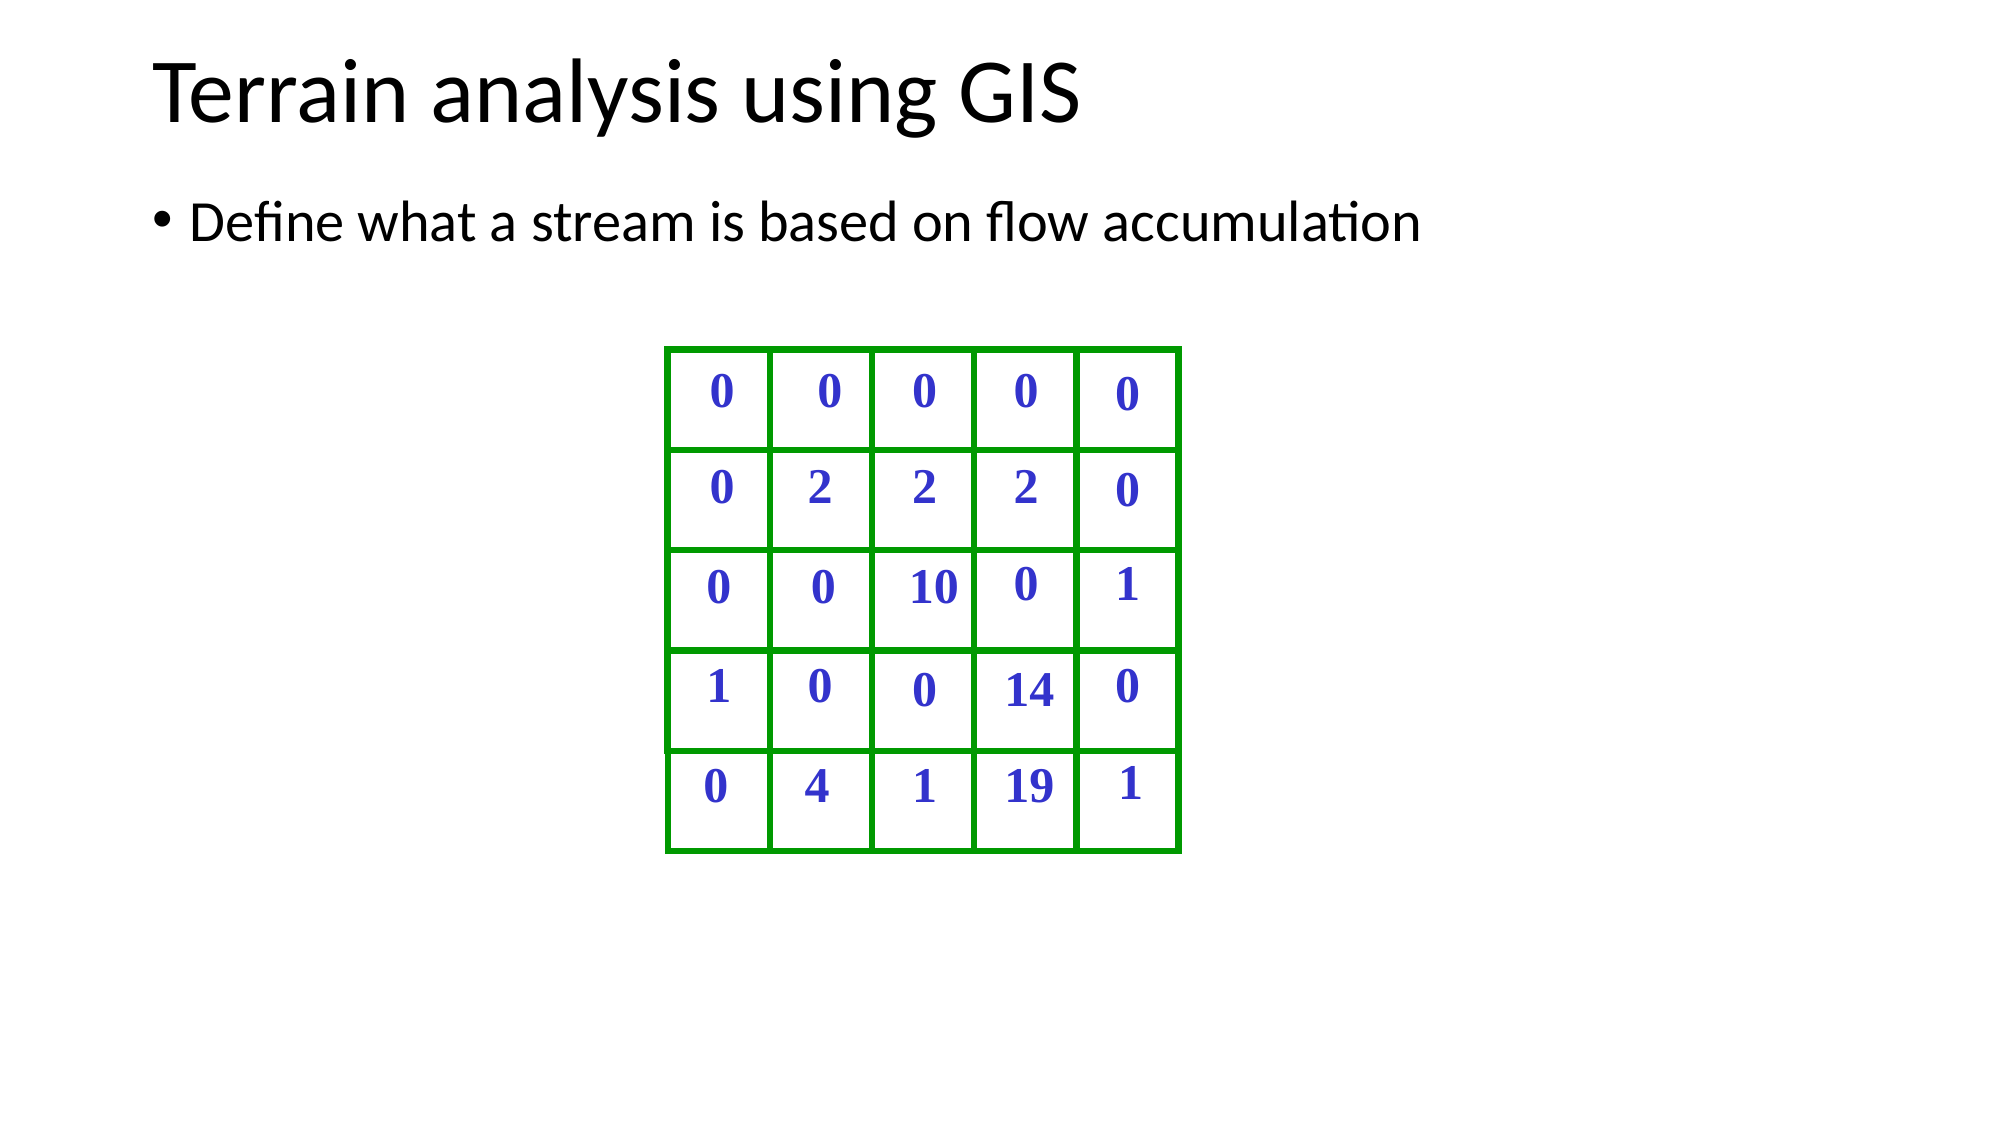

# Terrain analysis using GIS
Define what a stream is based on flow accumulation

0
0
0
0
0
0
2
2
2
0
0
1
0
0
10
1
0
0
0
14
1
0
4
1
19